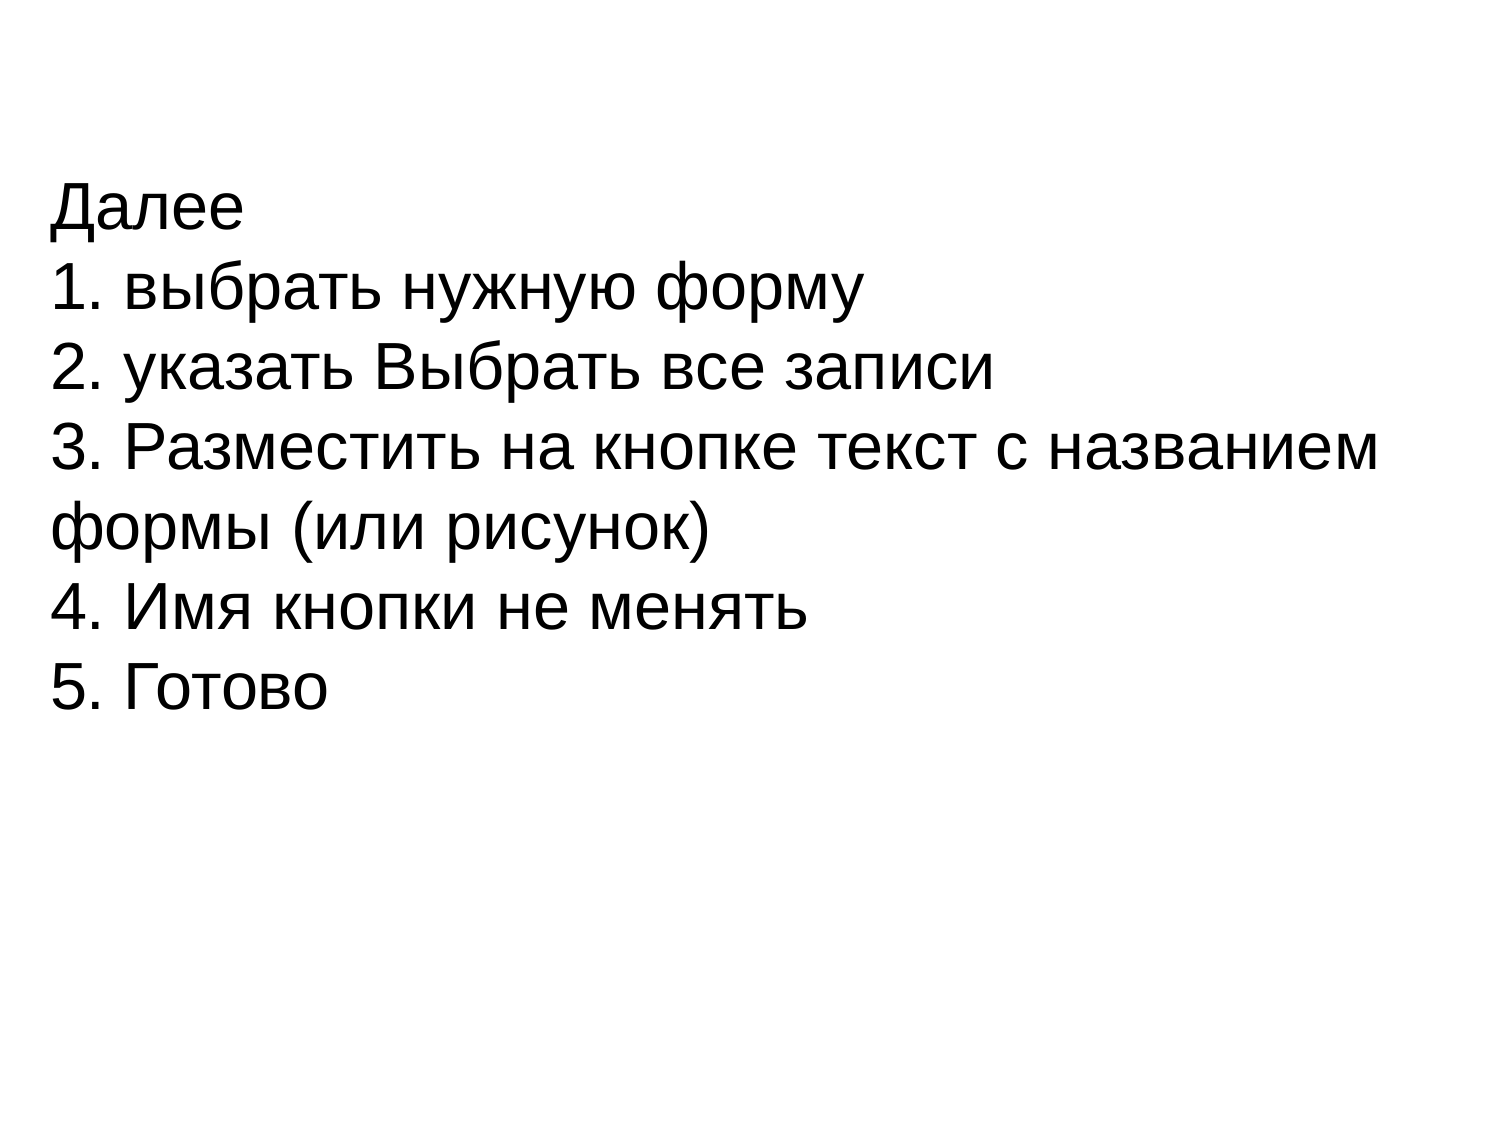

Далее
1. выбрать нужную форму
2. указать Выбрать все записи
3. Разместить на кнопке текст с названием формы (или рисунок)
4. Имя кнопки не менять
5. Готово